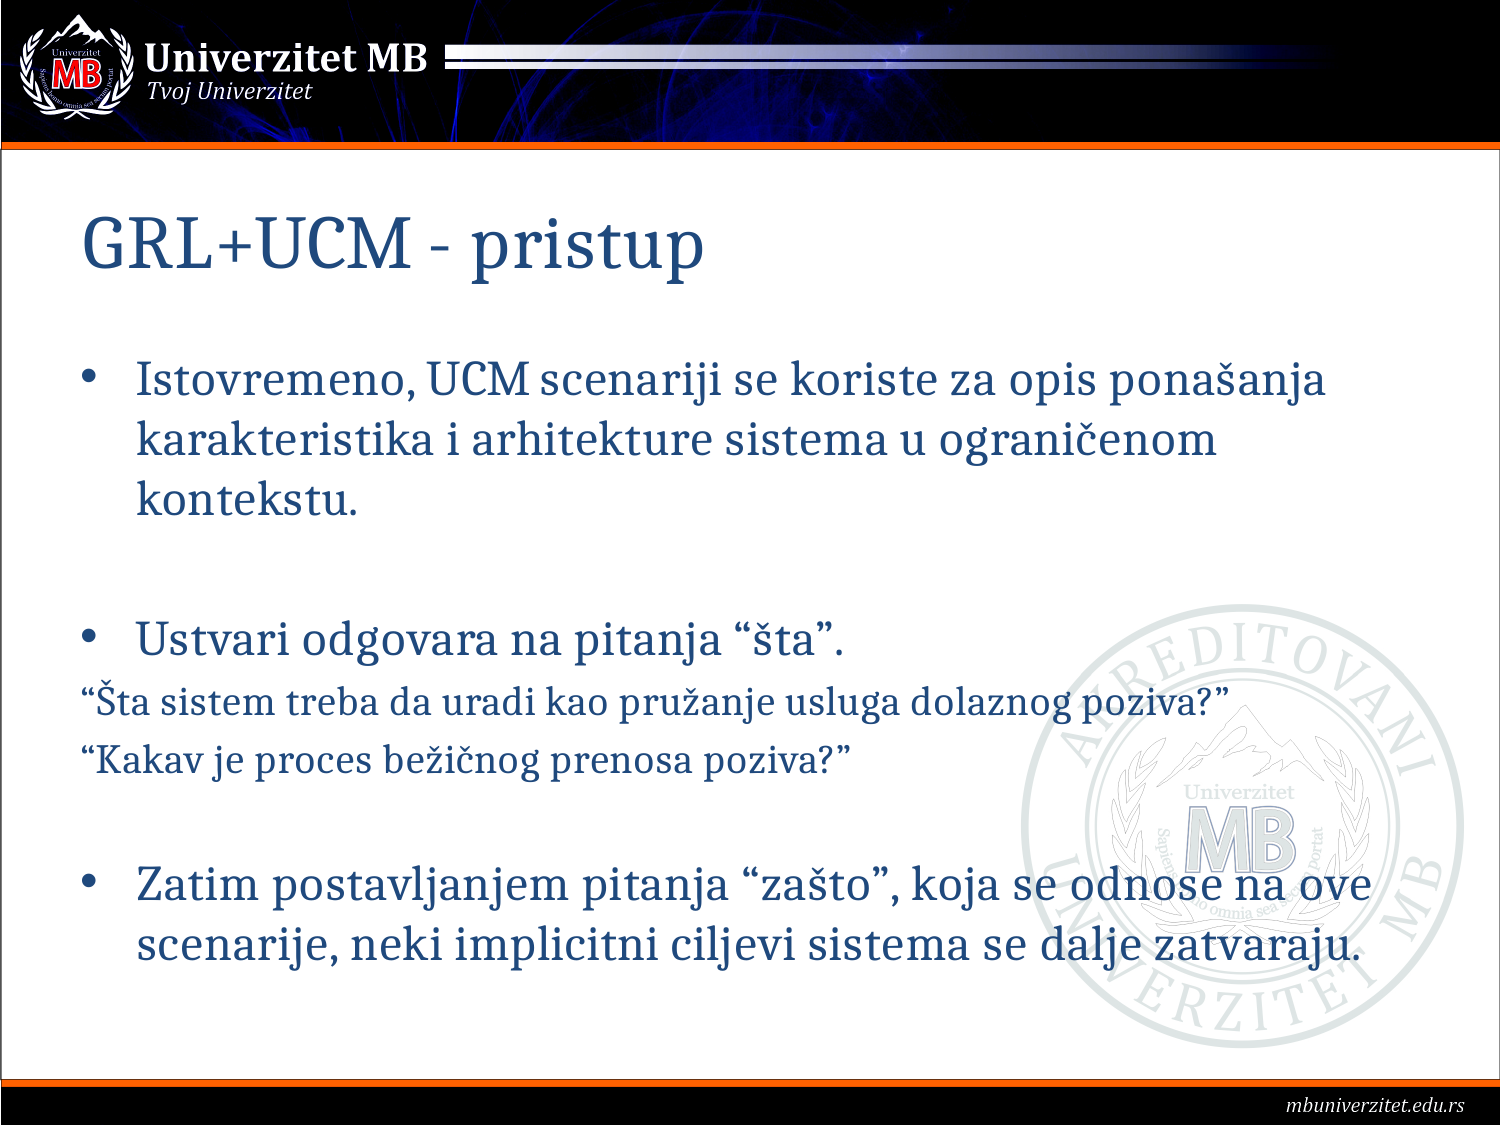

# GRL+UCM - pristup
Istovremeno, UCM scenariji se koriste za opis ponašanja karakteristika i arhitekture sistema u ograničenom kontekstu.

Ustvari odgovara na pitanja “šta”.
“Šta sistem treba da uradi kao pružanje usluga dolaznog poziva?”
“Kakav je proces bežičnog prenosa poziva?”

Zatim postavljanjem pitanja “zašto”, koja se odnose na ove scenarije, neki implicitni ciljevi sistema se dalje zatvaraju.